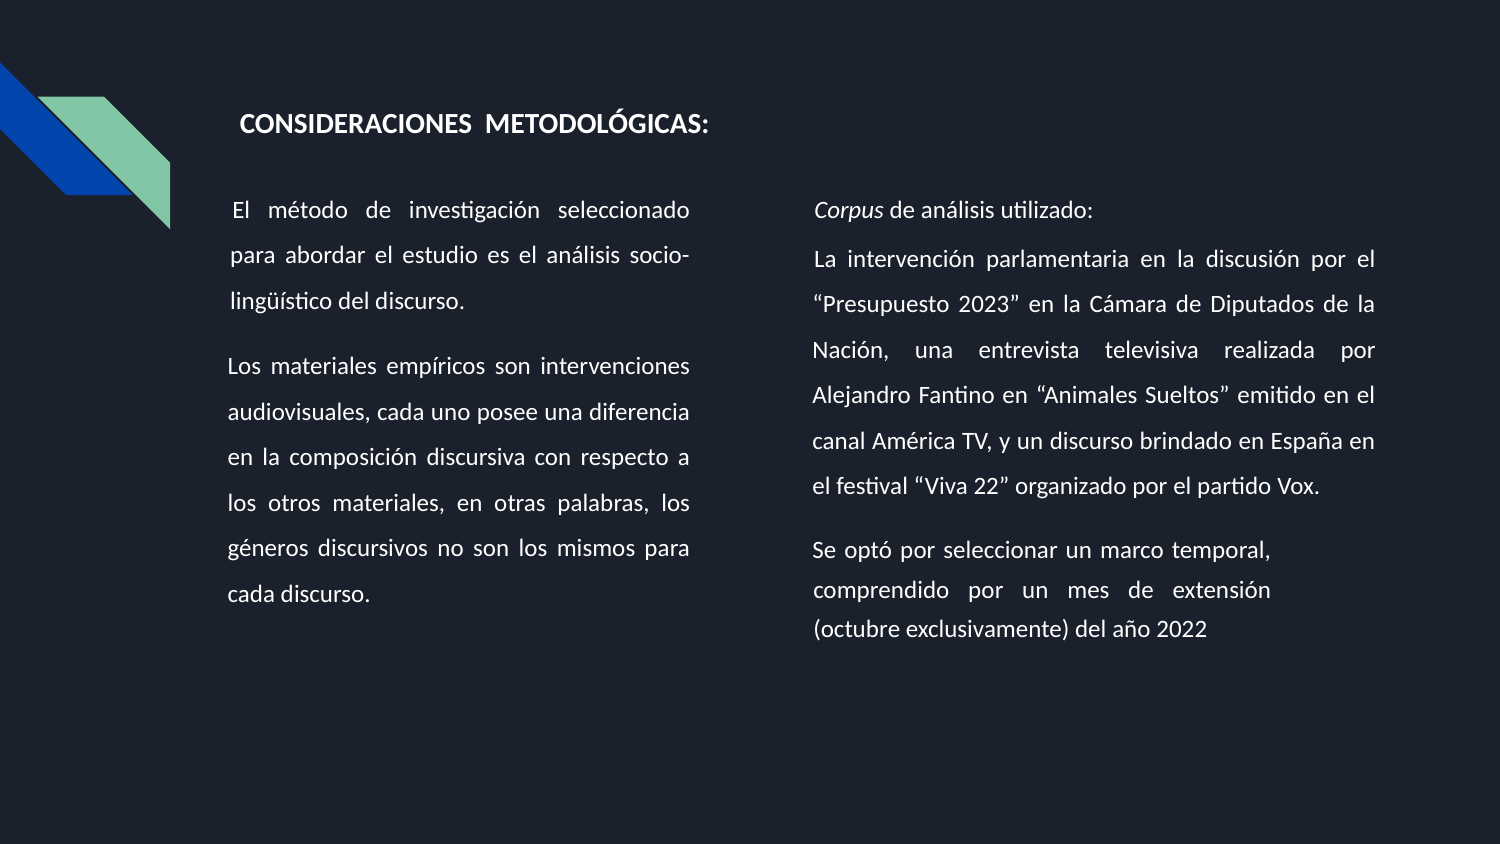

CONSIDERACIONES  METODOLÓGICAS:
# El método de investigación seleccionado para abordar el estudio es el análisis socio-lingüístico del discurso.
Corpus de análisis utilizado:
La intervención parlamentaria en la discusión por el “Presupuesto 2023” en la Cámara de Diputados de la Nación, una entrevista televisiva realizada por Alejandro Fantino en “Animales Sueltos” emitido en el canal América TV, y un discurso brindado en España en el festival “Viva 22” organizado por el partido Vox.
Los materiales empíricos son intervenciones audiovisuales, cada uno posee una diferencia en la composición discursiva con respecto a los otros materiales, en otras palabras, los géneros discursivos no son los mismos para cada discurso.
Se optó por seleccionar un marco temporal, comprendido por un mes de extensión (octubre exclusivamente) del año 2022